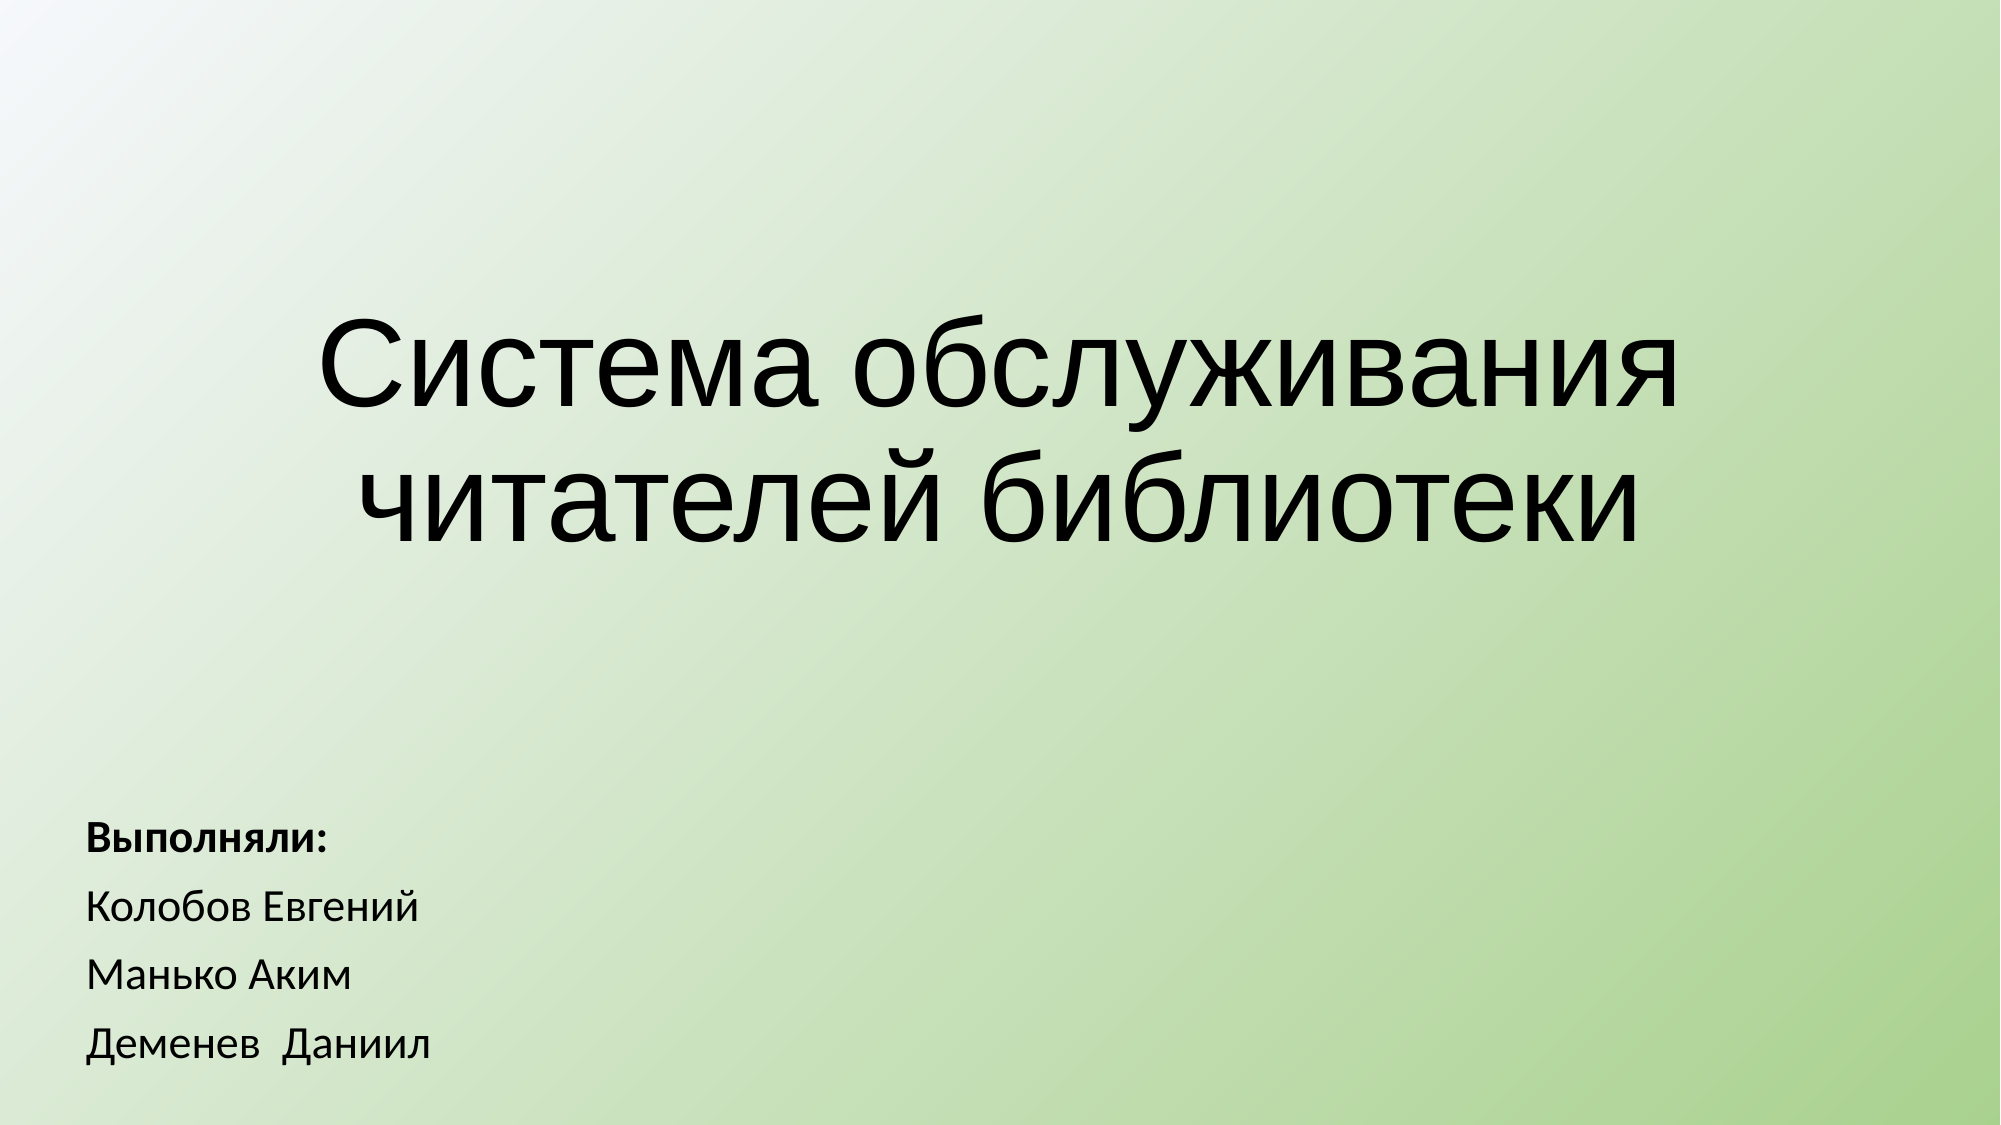

# Система обслуживания читателей библиотеки
Выполняли:
Колобов Евгений
Манько Аким
Деменев  Даниил